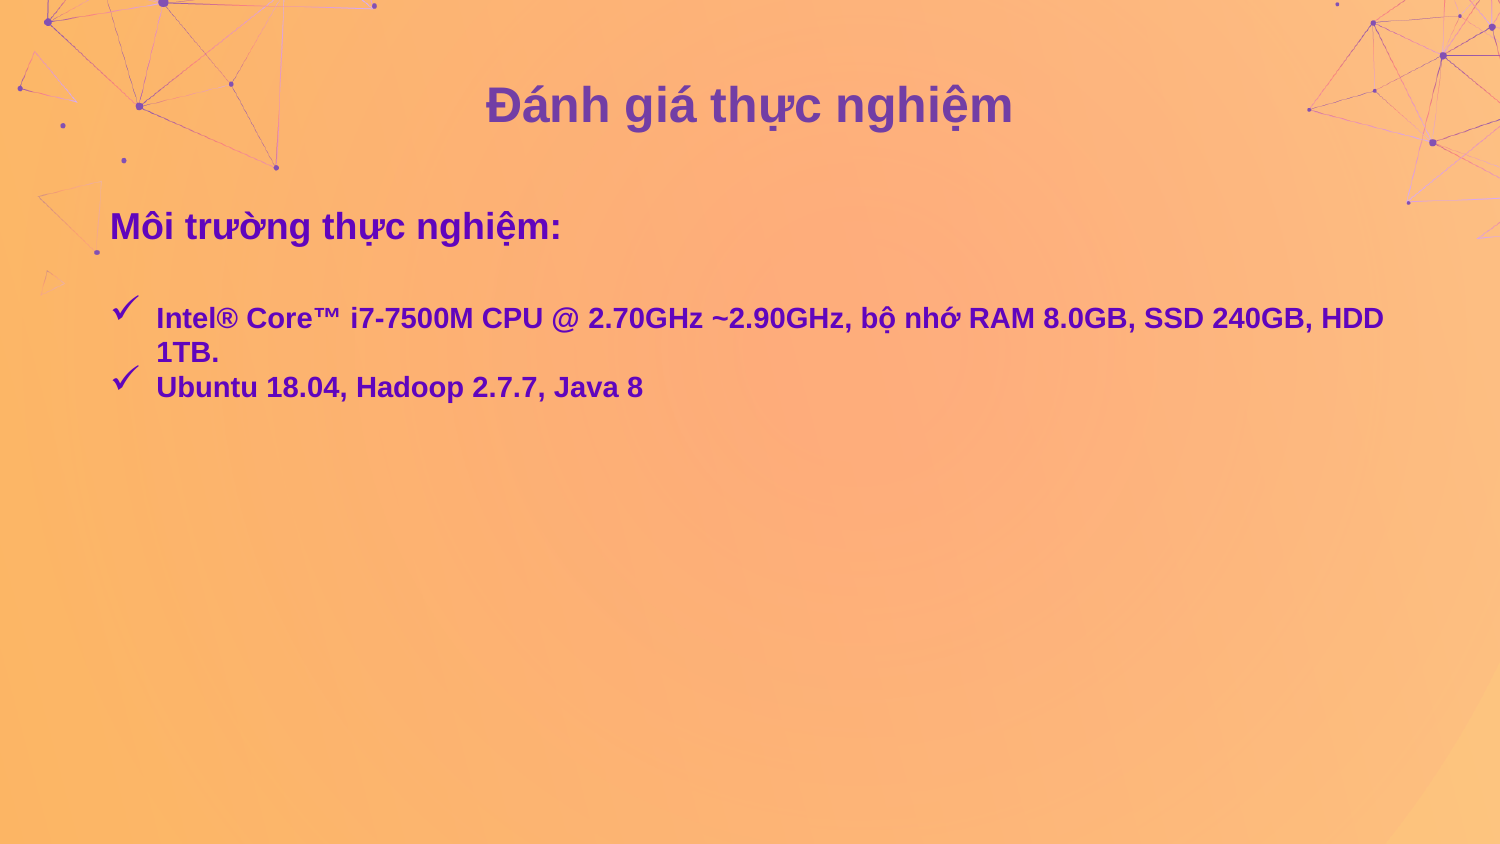

# Đánh giá thực nghiệm
Môi trường thực nghiệm:
Intel® Core™ i7-7500M CPU @ 2.70GHz ~2.90GHz, bộ nhớ RAM 8.0GB, SSD 240GB, HDD 1TB.
Ubuntu 18.04, Hadoop 2.7.7, Java 8